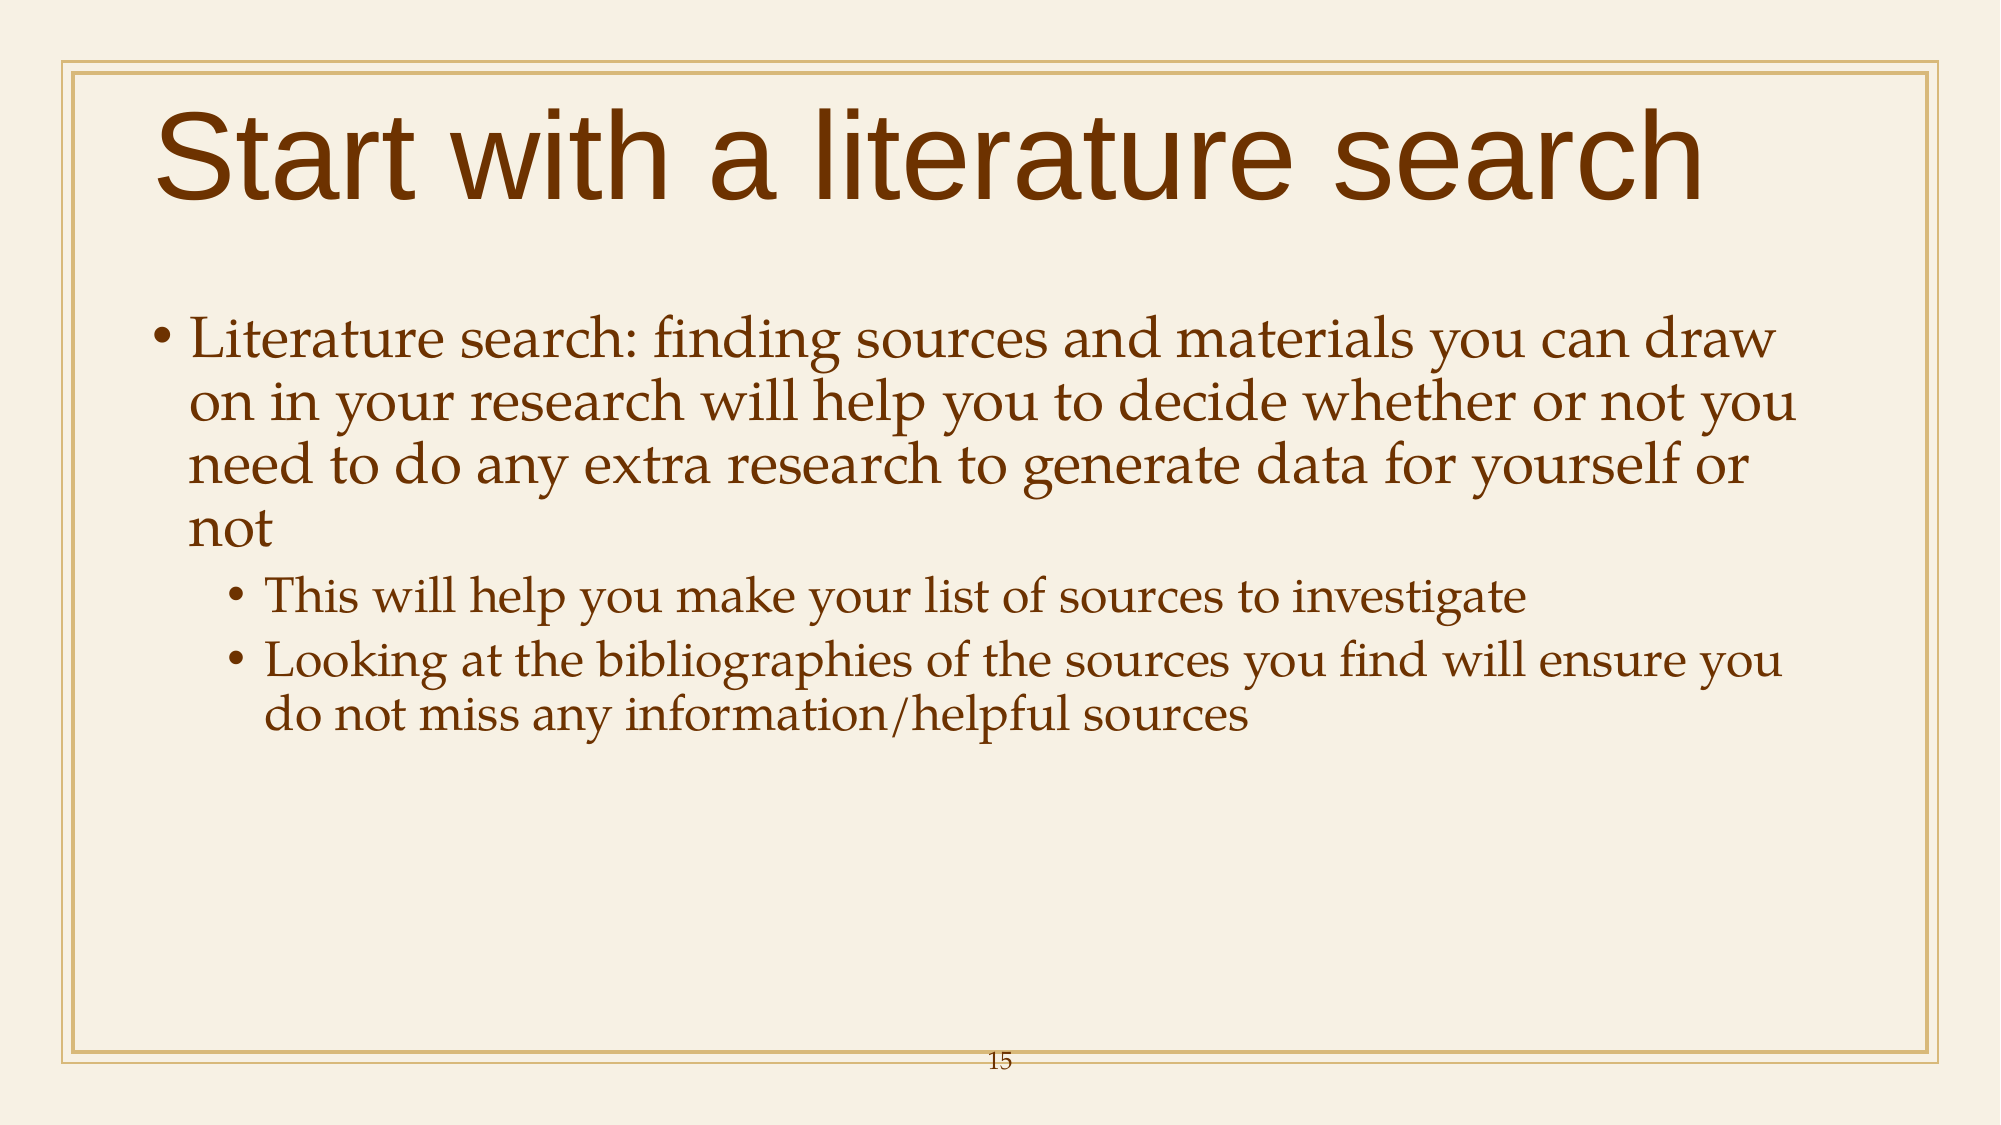

# Start with a literature search
Literature search: finding sources and materials you can draw on in your research will help you to decide whether or not you need to do any extra research to generate data for yourself or not
This will help you make your list of sources to investigate
Looking at the bibliographies of the sources you find will ensure you do not miss any information/helpful sources

15